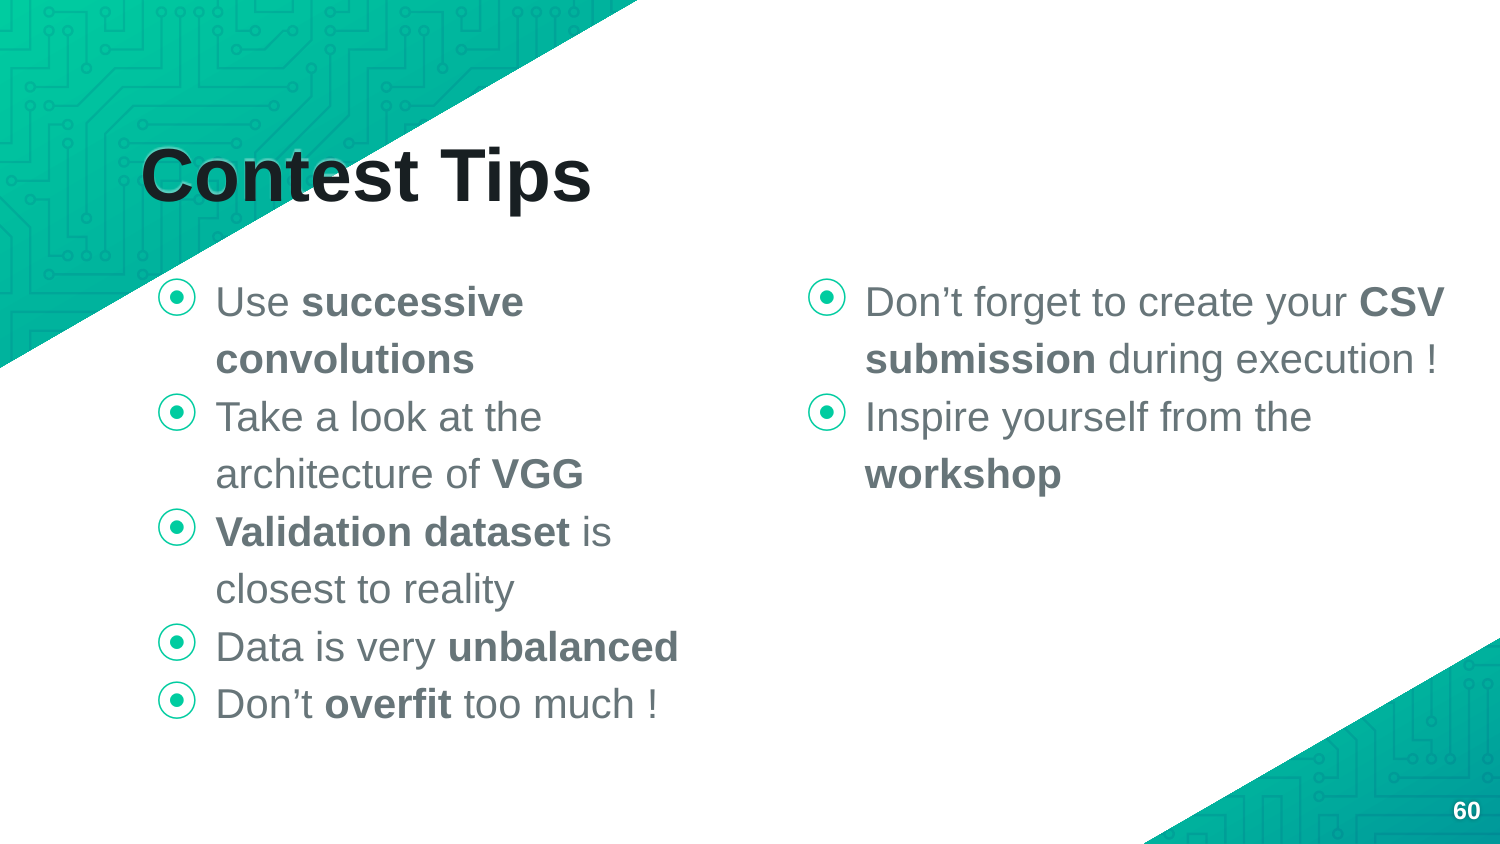

# Contest Tips
Use successive convolutions
Take a look at the architecture of VGG
Validation dataset is closest to reality
Data is very unbalanced
Don’t overfit too much !
Don’t forget to create your CSV submission during execution !
Inspire yourself from the workshop

60